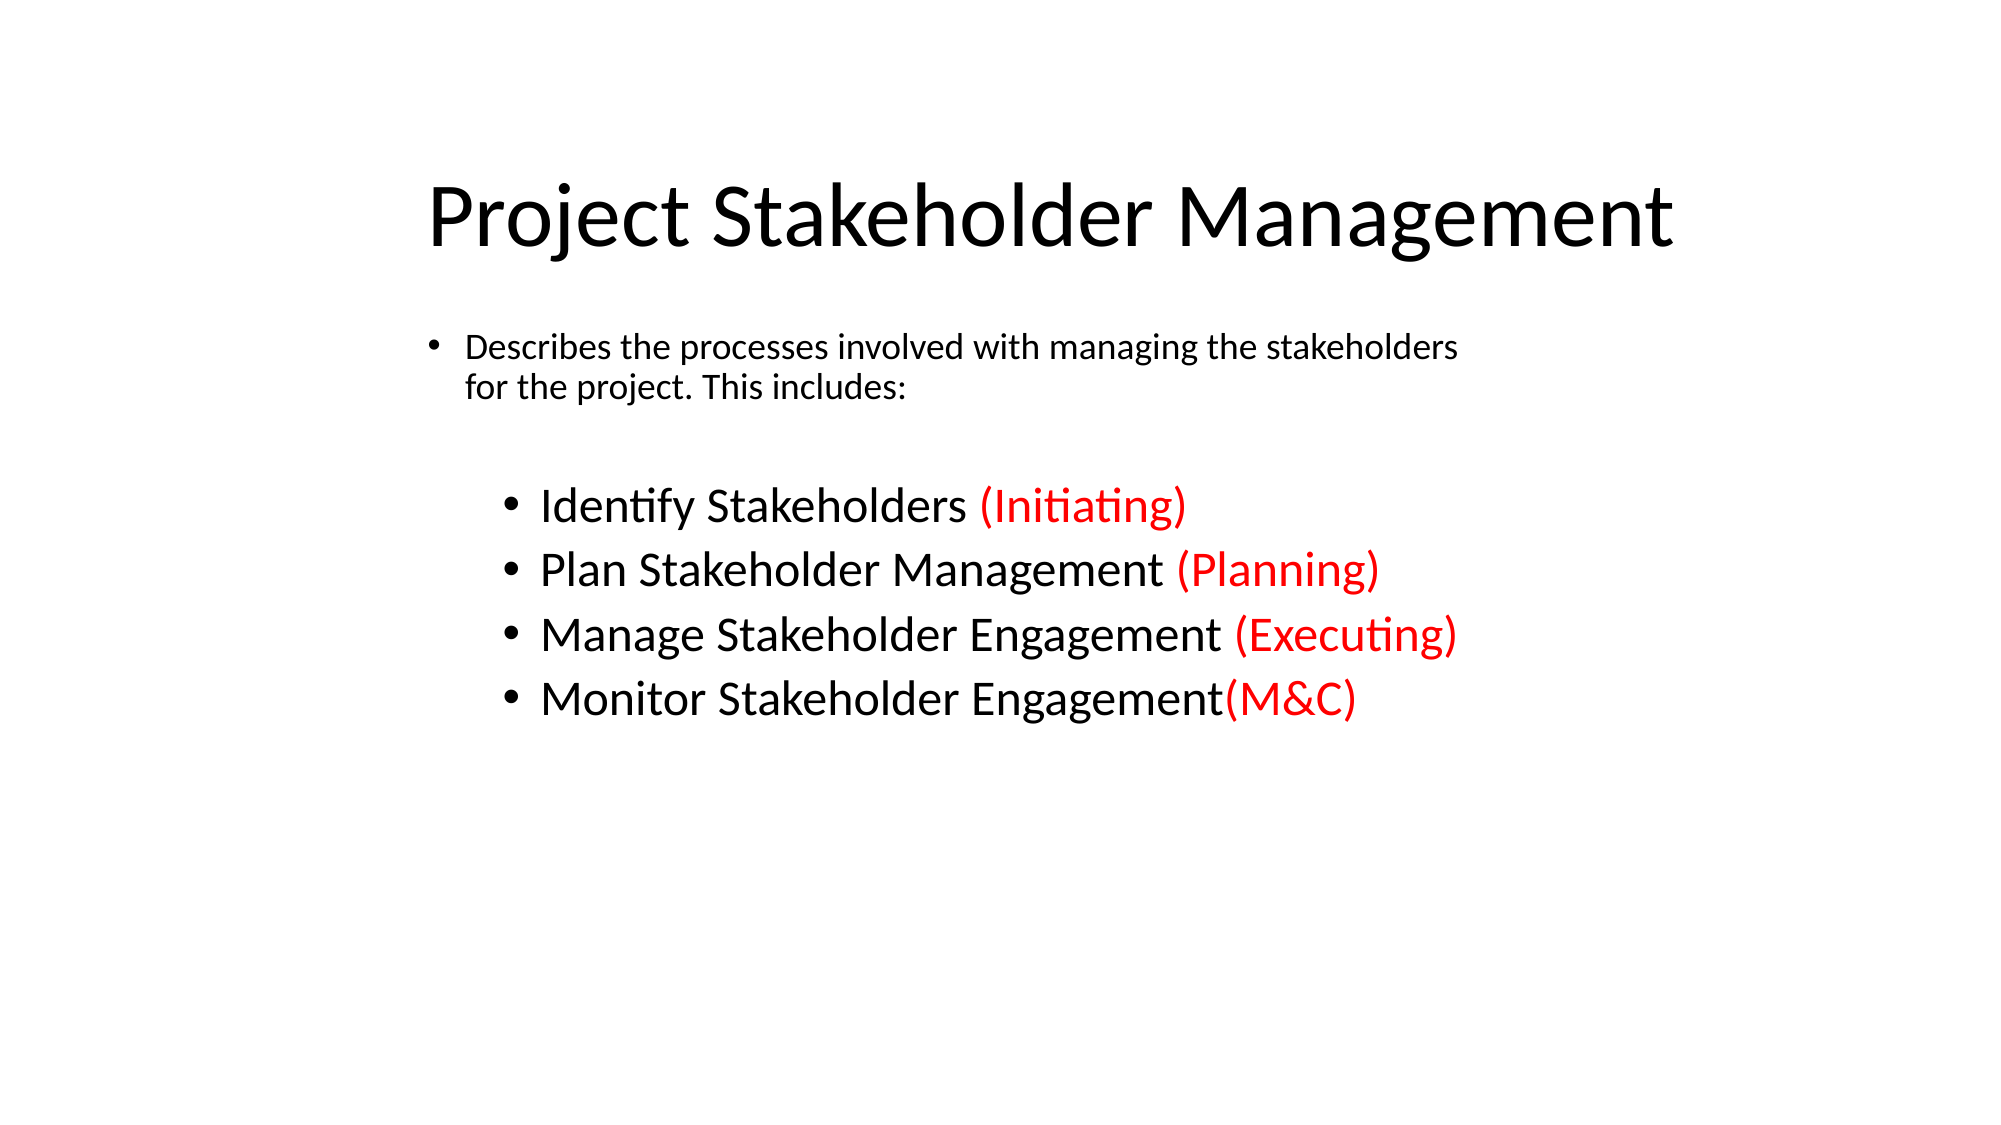

# Project Stakeholder Management
Describes the processes involved with managing the stakeholders for the project. This includes:

Identify Stakeholders (Initiating)
Plan Stakeholder Management (Planning)
Manage Stakeholder Engagement (Executing)
Monitor Stakeholder Engagement(M&C)